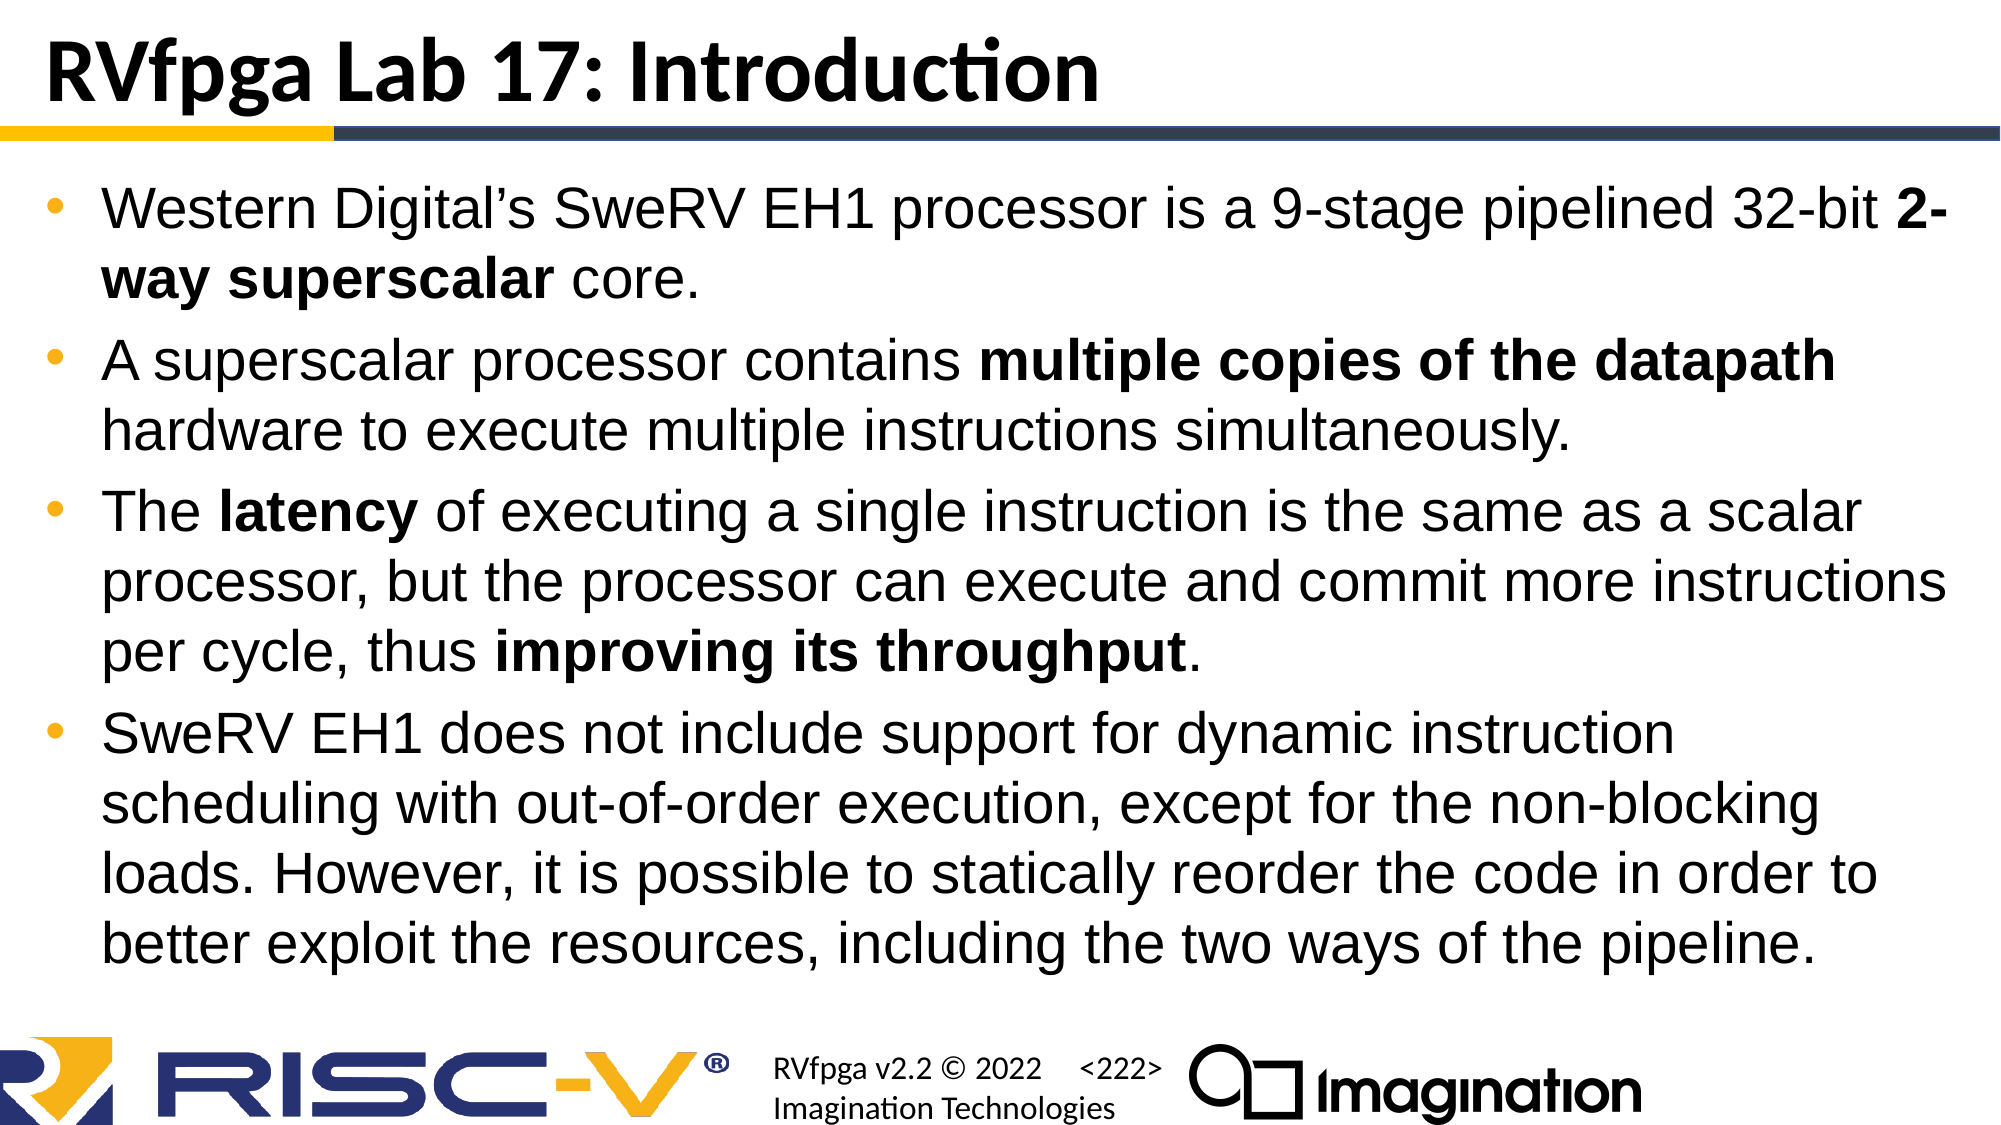

# RVfpga Lab 17: Introduction
Western Digital’s SweRV EH1 processor is a 9-stage pipelined 32-bit 2-way superscalar core.
A superscalar processor contains multiple copies of the datapath hardware to execute multiple instructions simultaneously.
The latency of executing a single instruction is the same as a scalar processor, but the processor can execute and commit more instructions per cycle, thus improving its throughput.
SweRV EH1 does not include support for dynamic instruction scheduling with out-of-order execution, except for the non-blocking loads. However, it is possible to statically reorder the code in order to better exploit the resources, including the two ways of the pipeline.